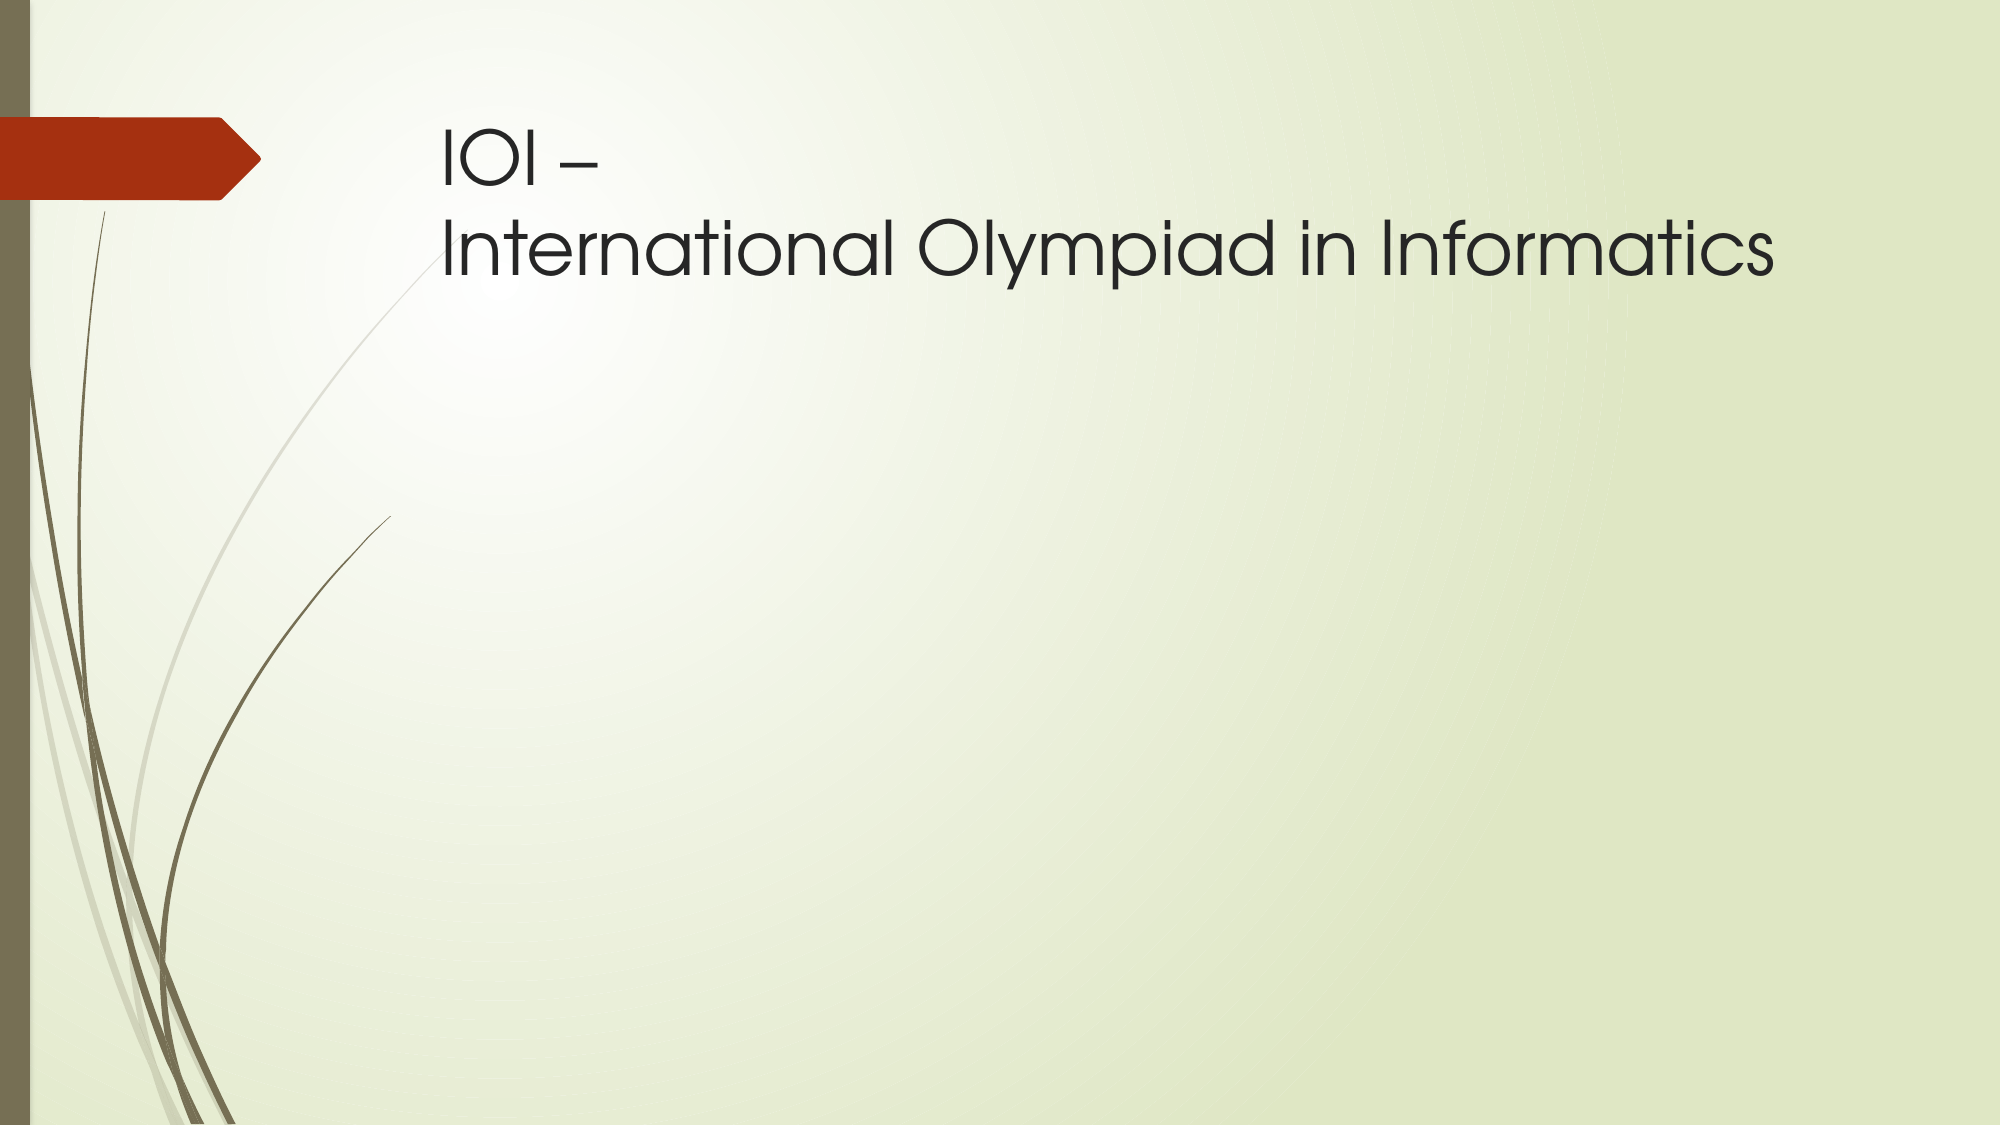

# IOI – International Olympiad in Informatics